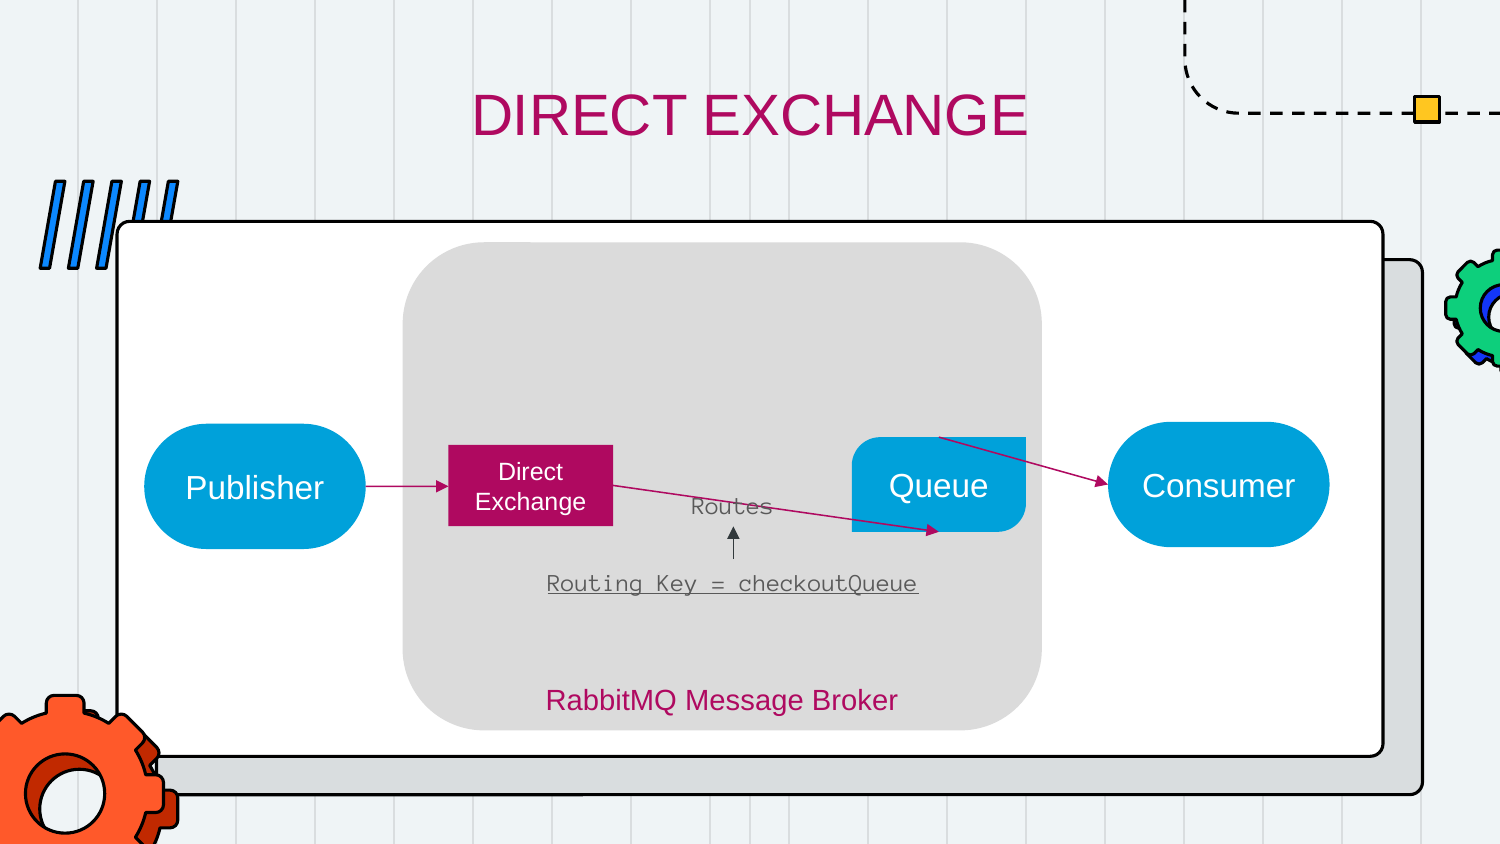

# DIRECT EXCHANGE

Consumer
Publisher
Queue
Direct Exchange
Routes
Routing Key = checkoutQueue
RabbitMQ Message Broker